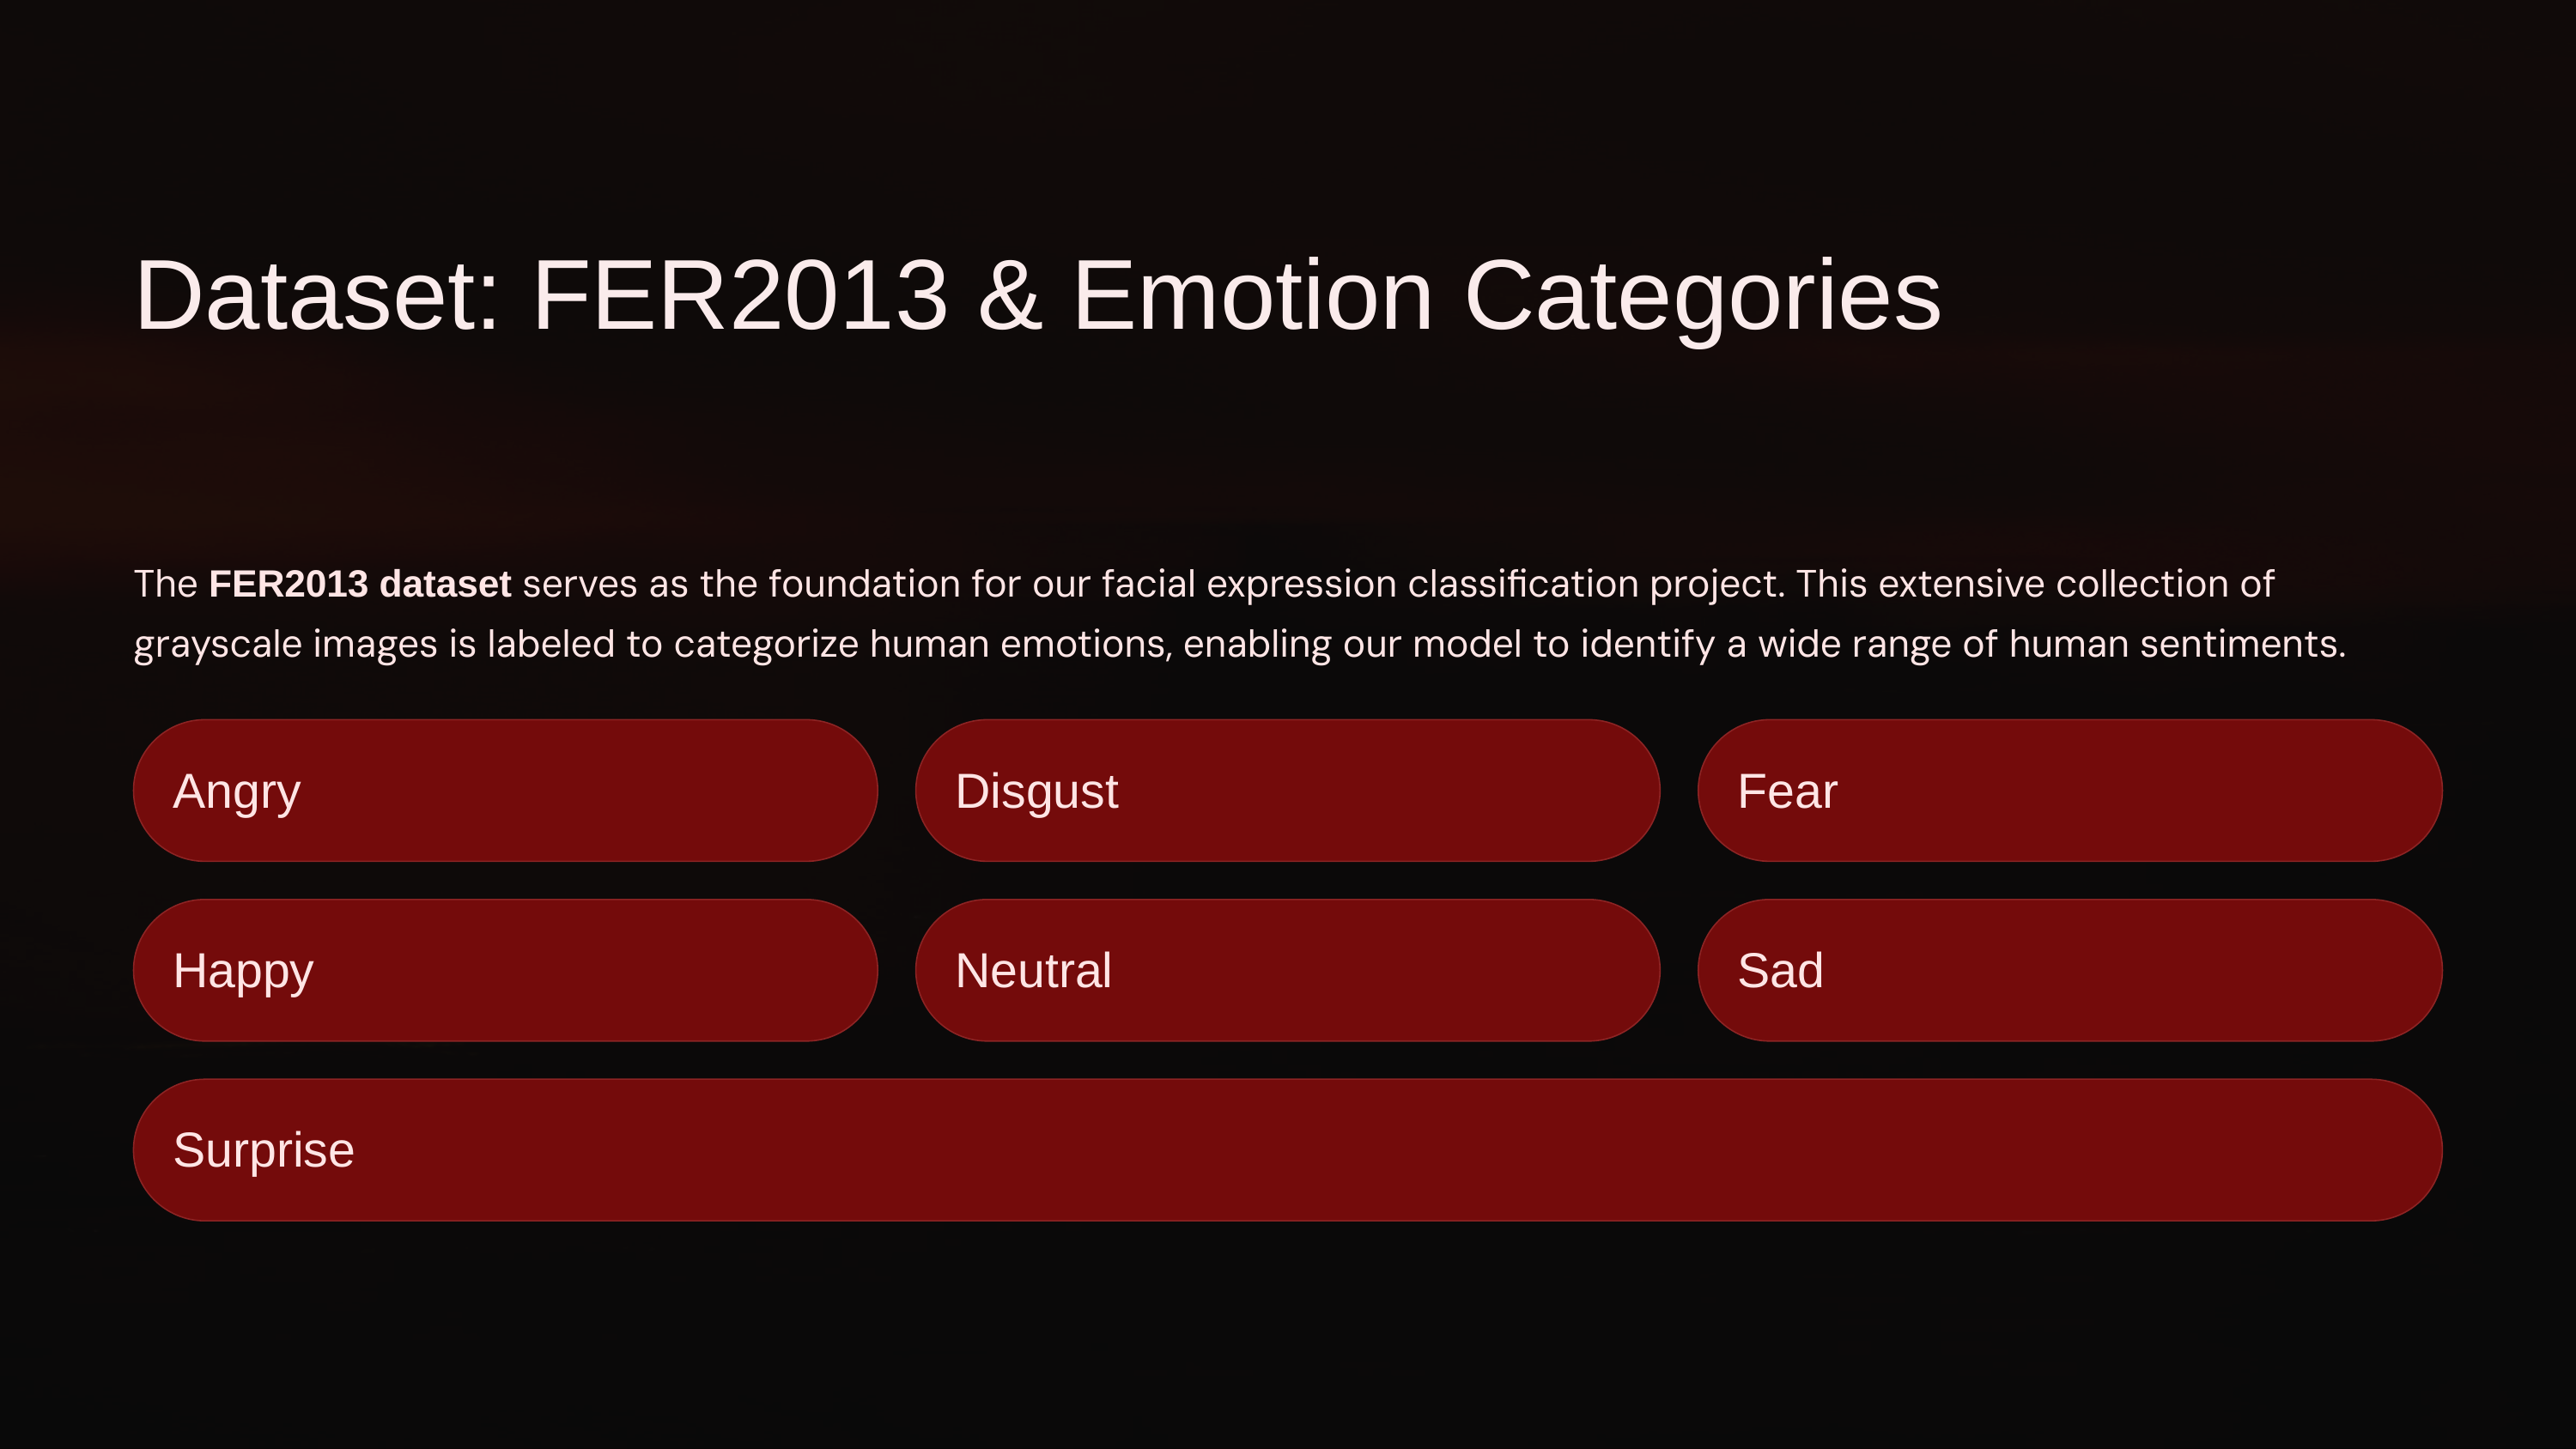

Dataset: FER2013 & Emotion Categories
The FER2013 dataset serves as the foundation for our facial expression classification project. This extensive collection of grayscale images is labeled to categorize human emotions, enabling our model to identify a wide range of human sentiments.

Angry
Disgust
Fear

Happy
Neutral
Sad

Surprise